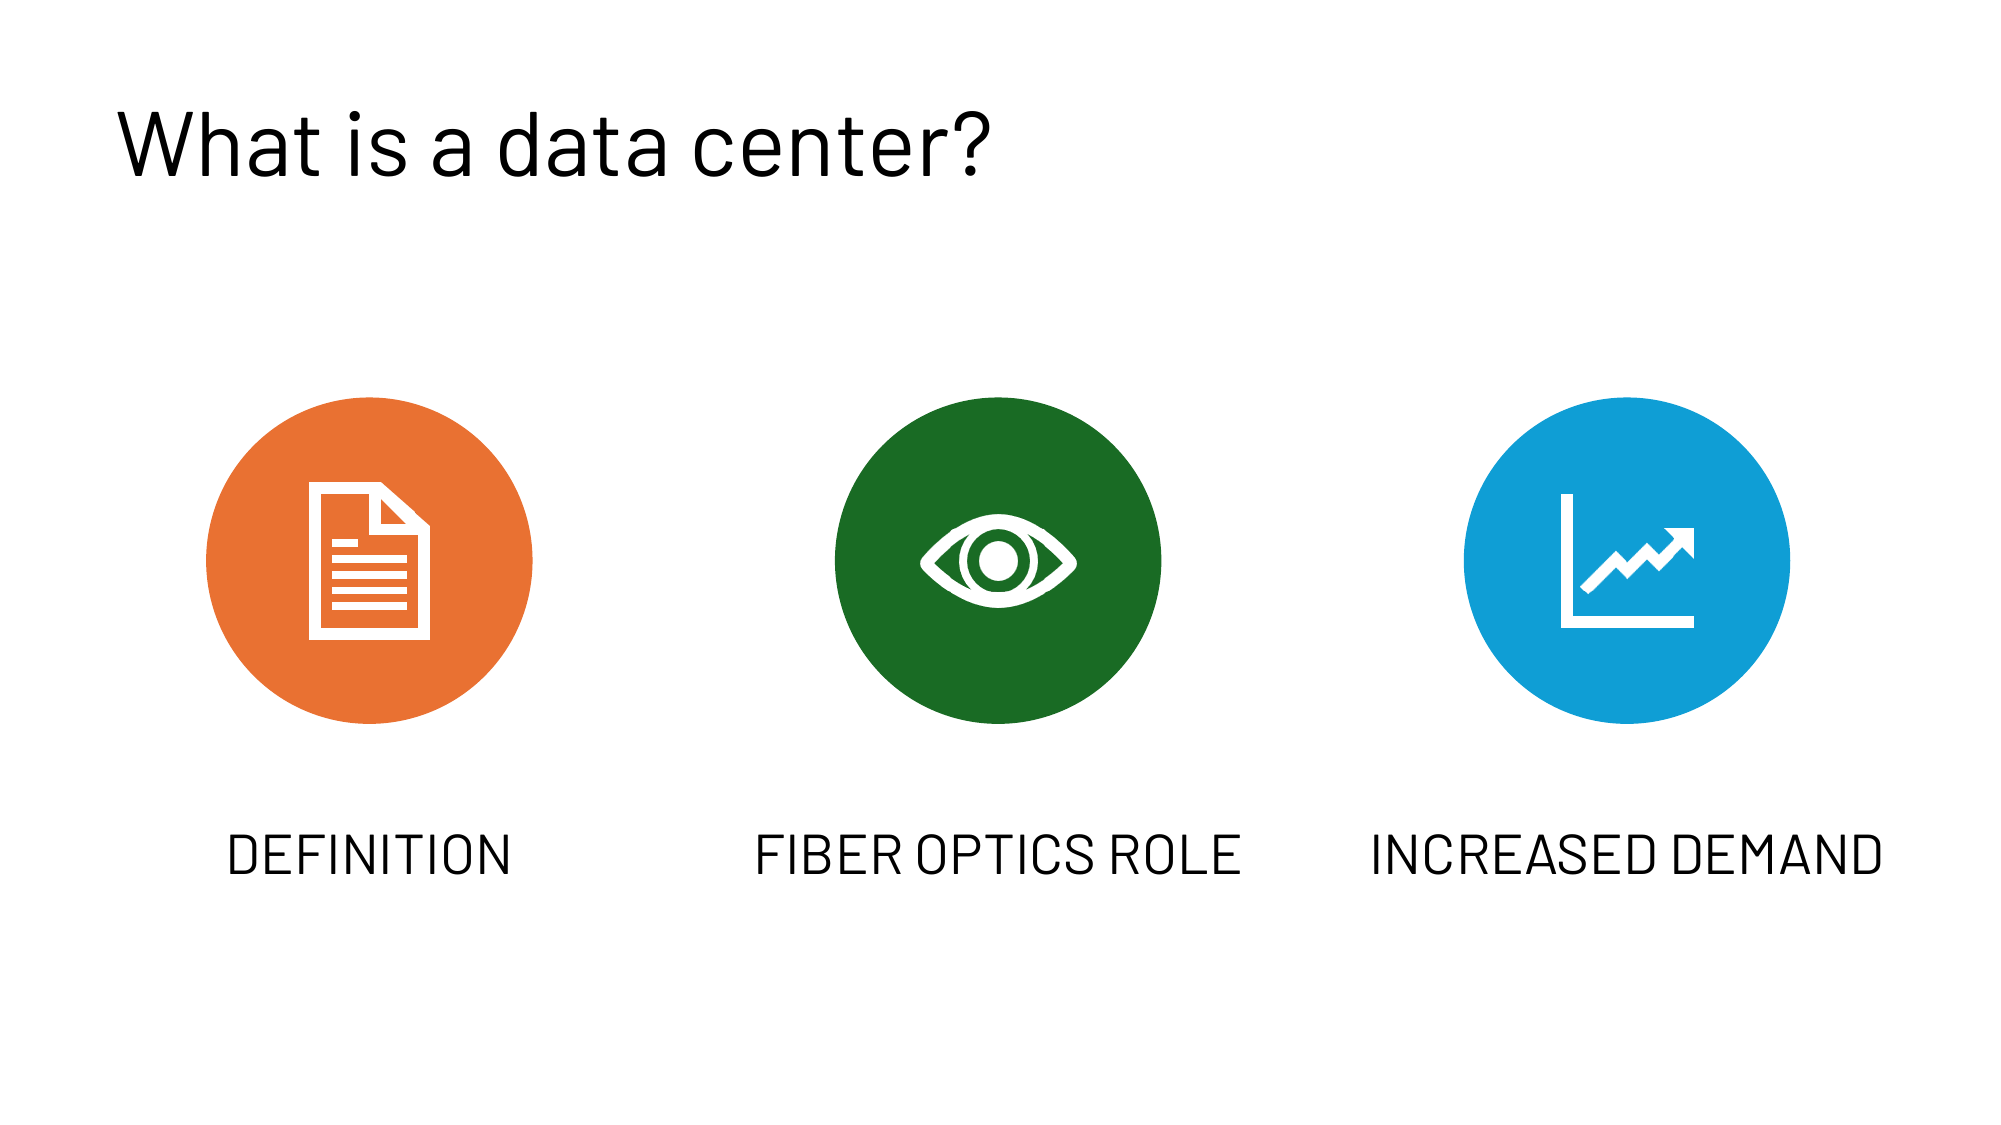

# What is a data center?
Definition
Fiber optics role
Increased demand